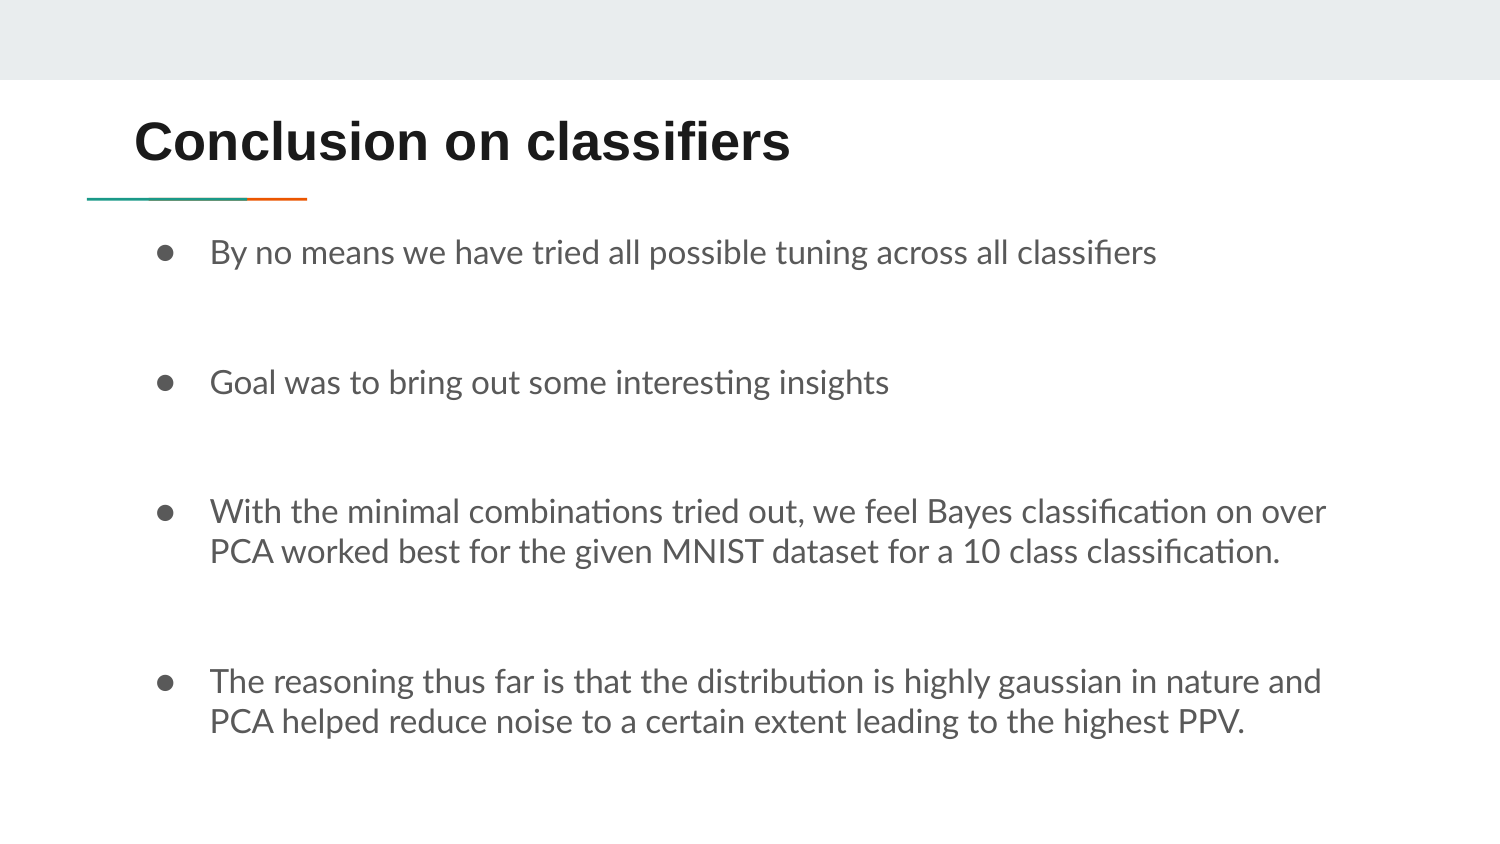

# Conclusion on classifiers
By no means we have tried all possible tuning across all classifiers

Goal was to bring out some interesting insights

With the minimal combinations tried out, we feel Bayes classification on over PCA worked best for the given MNIST dataset for a 10 class classification.

The reasoning thus far is that the distribution is highly gaussian in nature and PCA helped reduce noise to a certain extent leading to the highest PPV.